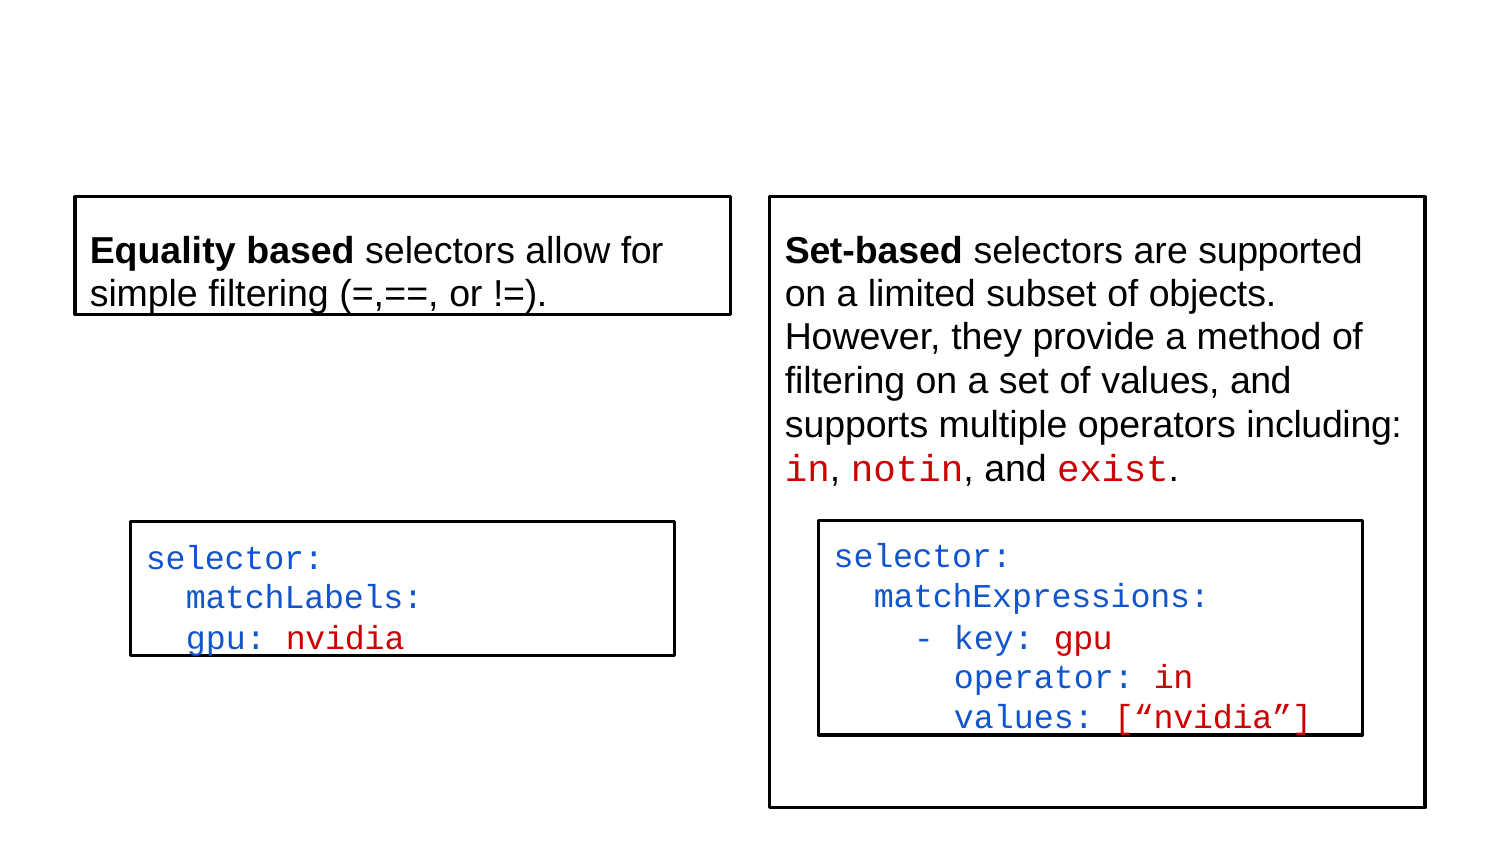

Equality based selectors allow for simple filtering (=,==, or !=).

Set-based selectors are supported on a limited subset of objects.
However, they provide a method of filtering on a set of values, and supports multiple operators including: in, notin, and exist.
selector: matchExpressions:
- key: gpu operator: in values: [“nvidia”]
selector: matchLabels:
gpu: nvidia